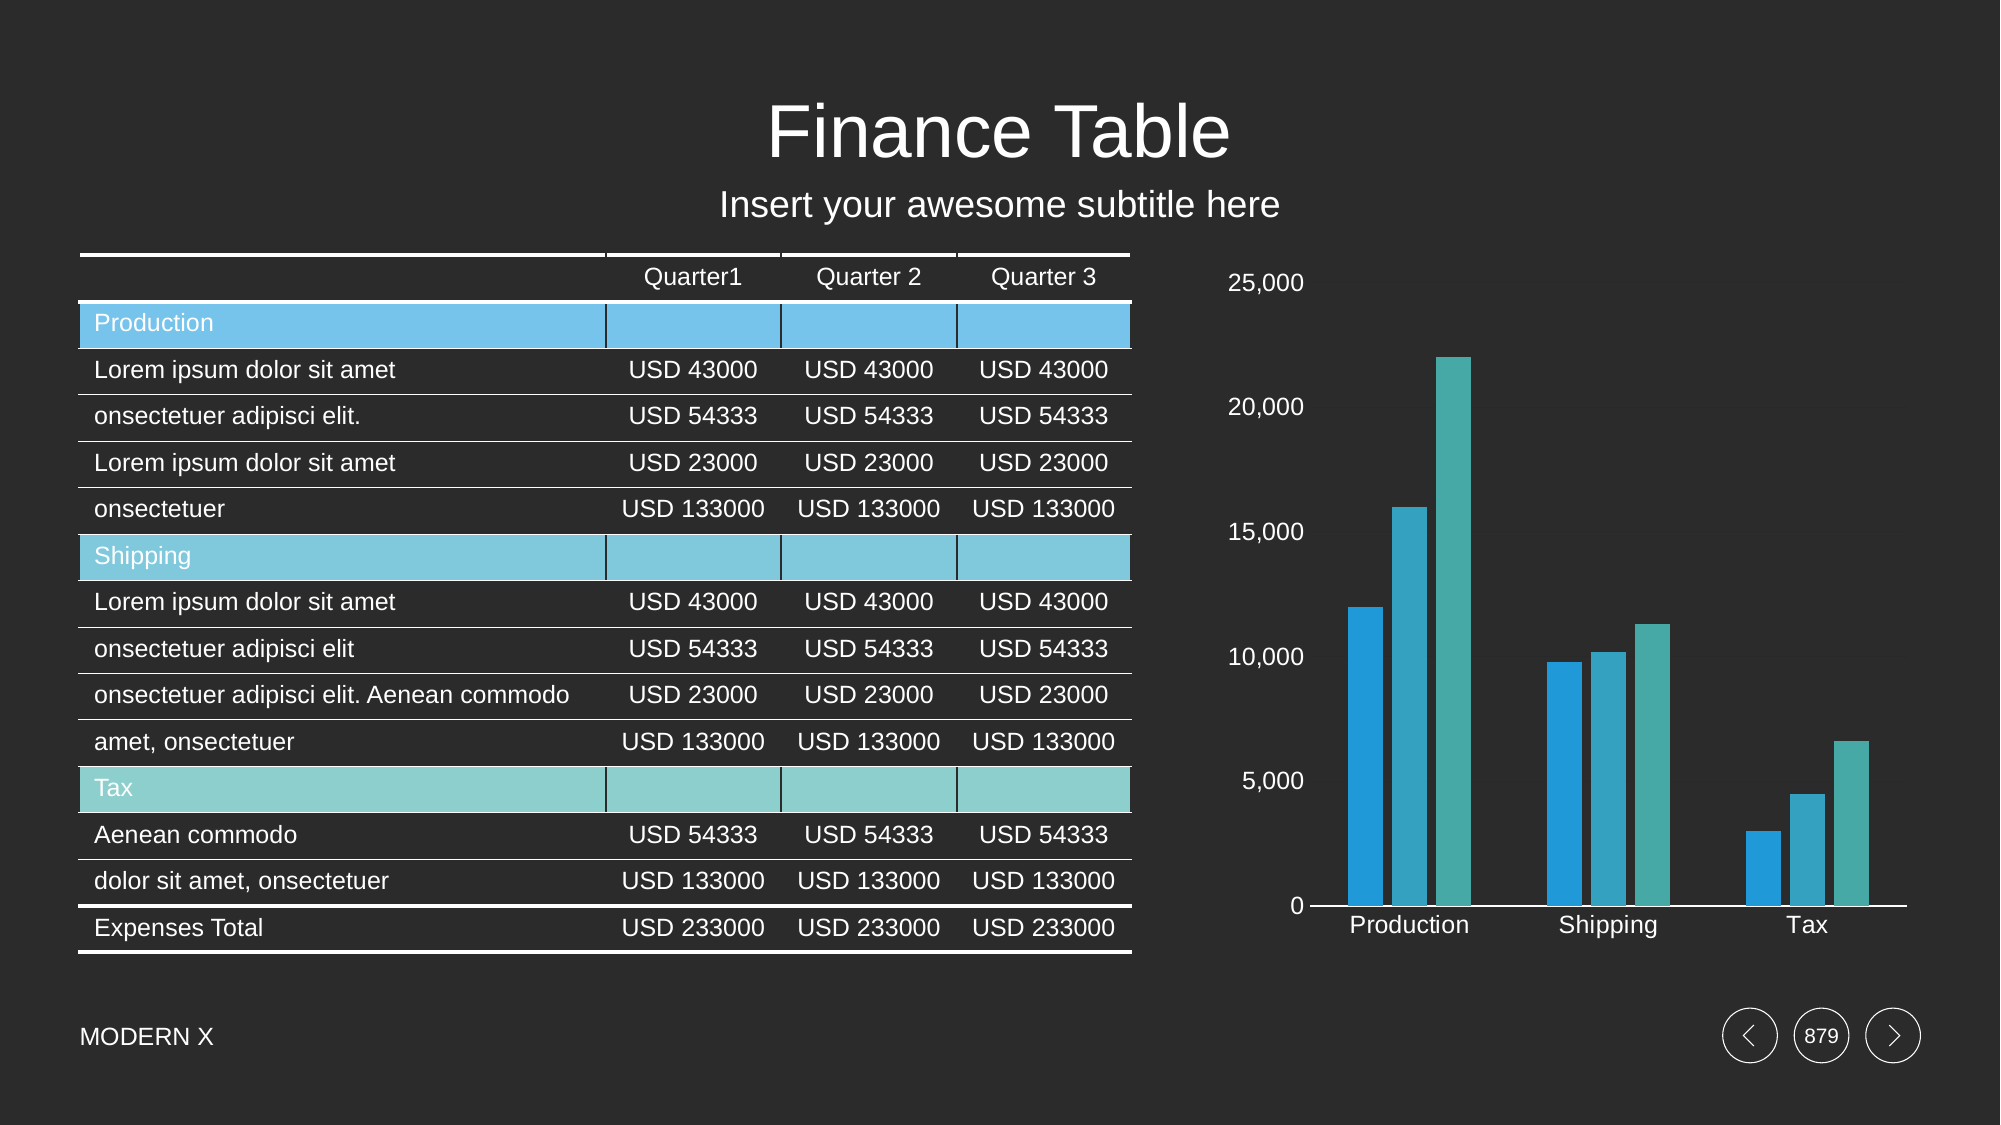

# Finance Table
Insert your awesome subtitle here
|  | Quarter1 | Quarter 2 | Quarter 3 |
| --- | --- | --- | --- |
| Production |  |  |  |
| Lorem ipsum dolor sit amet | USD 43000 | USD 43000 | USD 43000 |
| onsectetuer adipisci elit. | USD 54333 | USD 54333 | USD 54333 |
| Lorem ipsum dolor sit amet | USD 23000 | USD 23000 | USD 23000 |
| onsectetuer | USD 133000 | USD 133000 | USD 133000 |
| Shipping |  |  |  |
| Lorem ipsum dolor sit amet | USD 43000 | USD 43000 | USD 43000 |
| onsectetuer adipisci elit | USD 54333 | USD 54333 | USD 54333 |
| onsectetuer adipisci elit. Aenean commodo | USD 23000 | USD 23000 | USD 23000 |
| amet, onsectetuer | USD 133000 | USD 133000 | USD 133000 |
| Tax |  |  |  |
| Aenean commodo | USD 54333 | USD 54333 | USD 54333 |
| dolor sit amet, onsectetuer | USD 133000 | USD 133000 | USD 133000 |
| Expenses Total | USD 233000 | USD 233000 | USD 233000 |

### Chart

| Category | Quarter 1 | Quarter 2 | Quarter 3 |
|---|---|---|---|
| Production | 12000.0 | 16000.0 | 22000.0 |
| Shipping | 9800.0 | 10200.0 | 11300.0 |
| Tax | 3000.0 | 4500.0 | 6600.0 |